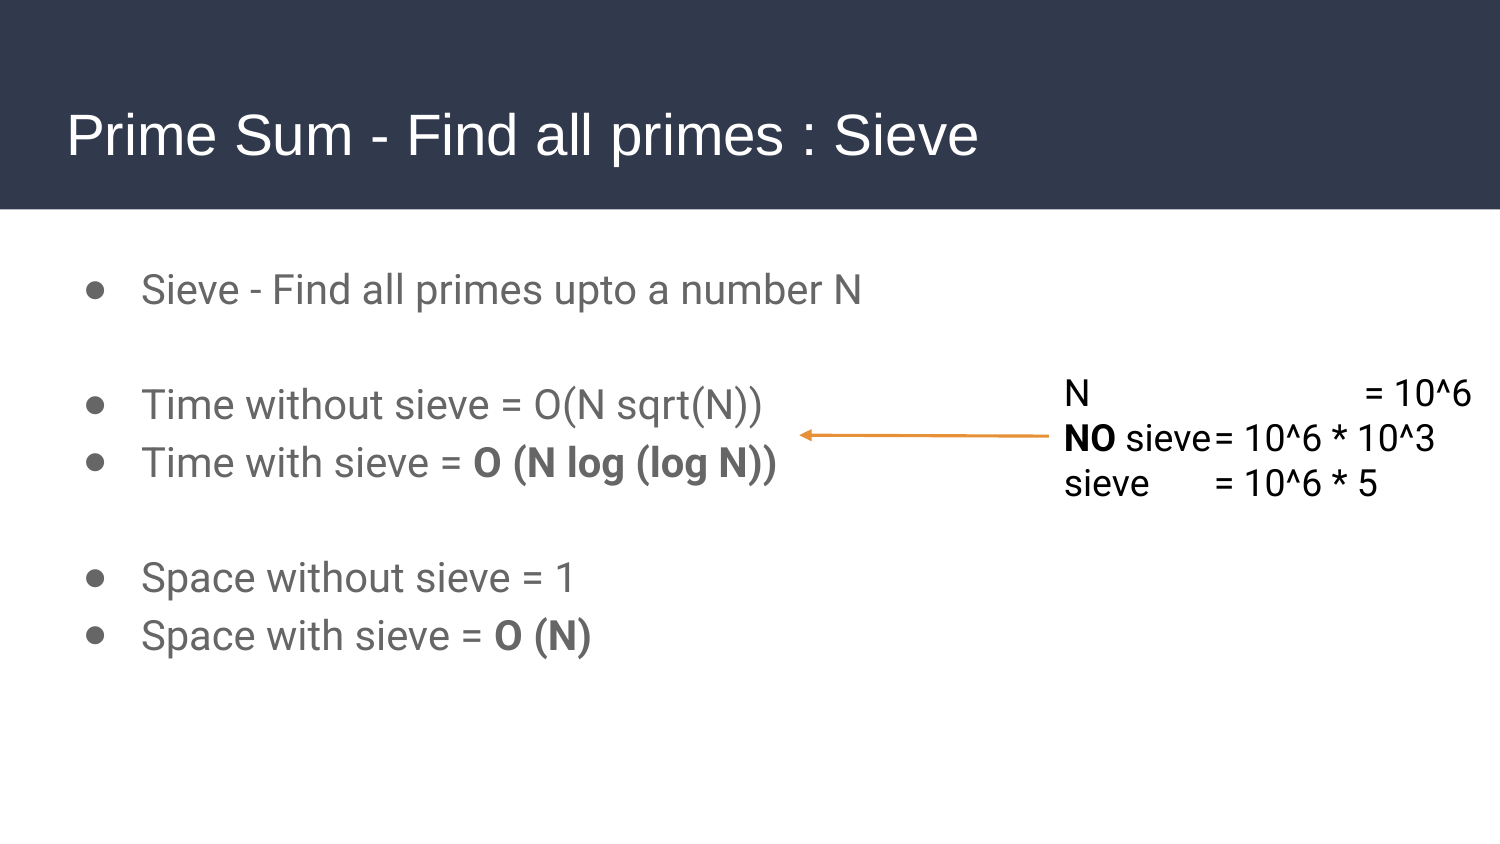

# Prime Sum - Find all primes : Sieve

Sieve - Find all primes upto a number N

Time without sieve = O(N sqrt(N))
Time with sieve = O (N log (log N))

Space without sieve = 1
Space with sieve = O (N)
N 		= 10^6
NO sieve	= 10^6 * 10^3
sieve 	= 10^6 * 5